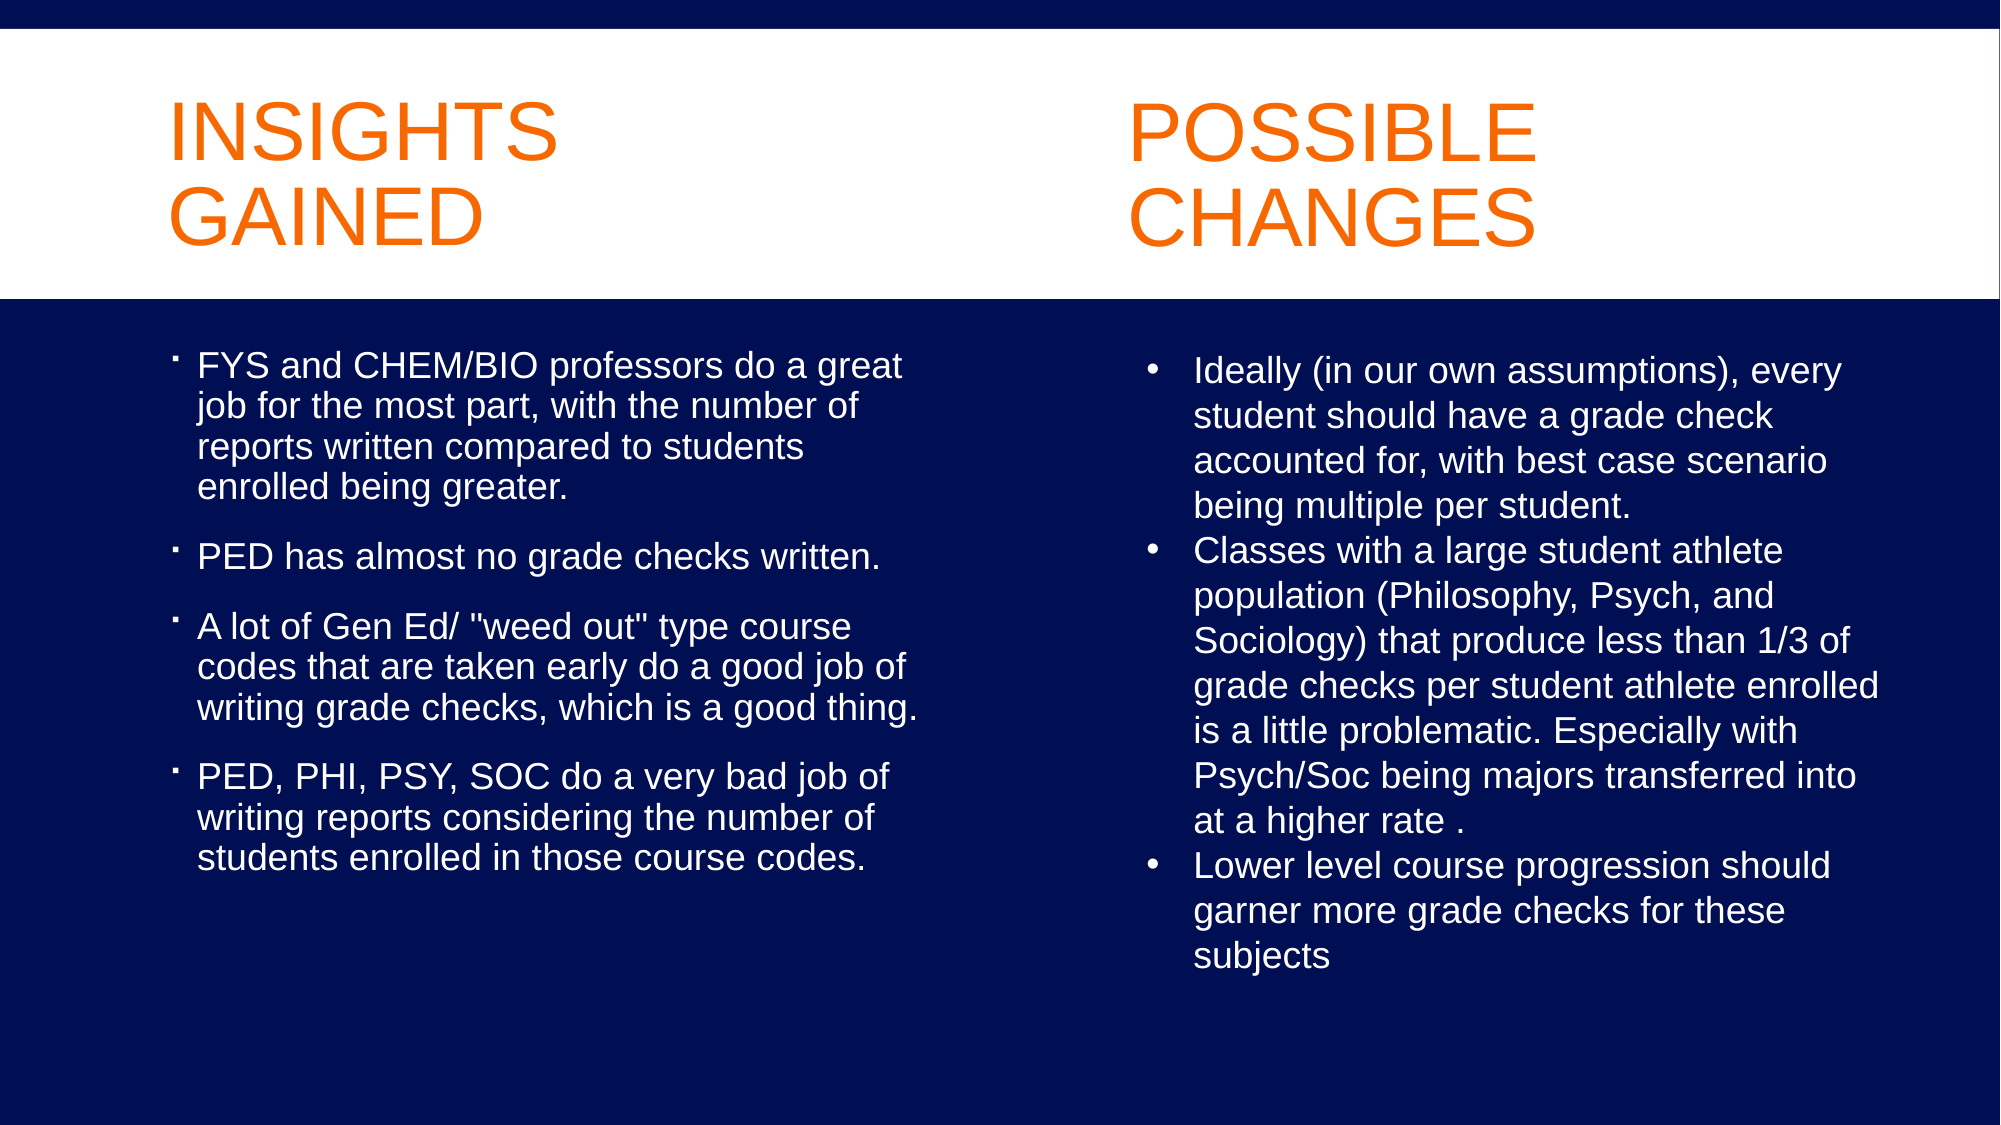

# Insights Gained
Possible Changes
Ideally (in our own assumptions), every student should have a grade check accounted for, with best case scenario being multiple per student.
Classes with a large student athlete population (Philosophy, Psych, and Sociology) that produce less than 1/3 of grade checks per student athlete enrolled is a little problematic. Especially with Psych/Soc being majors transferred into at a higher rate .
Lower level course progression should garner more grade checks for these subjects
FYS and CHEM/BIO professors do a great job for the most part, with the number of reports written compared to students enrolled being greater.
PED has almost no grade checks written.
A lot of Gen Ed/ "weed out" type course codes that are taken early do a good job of writing grade checks, which is a good thing.
PED, PHI, PSY, SOC do a very bad job of writing reports considering the number of students enrolled in those course codes.